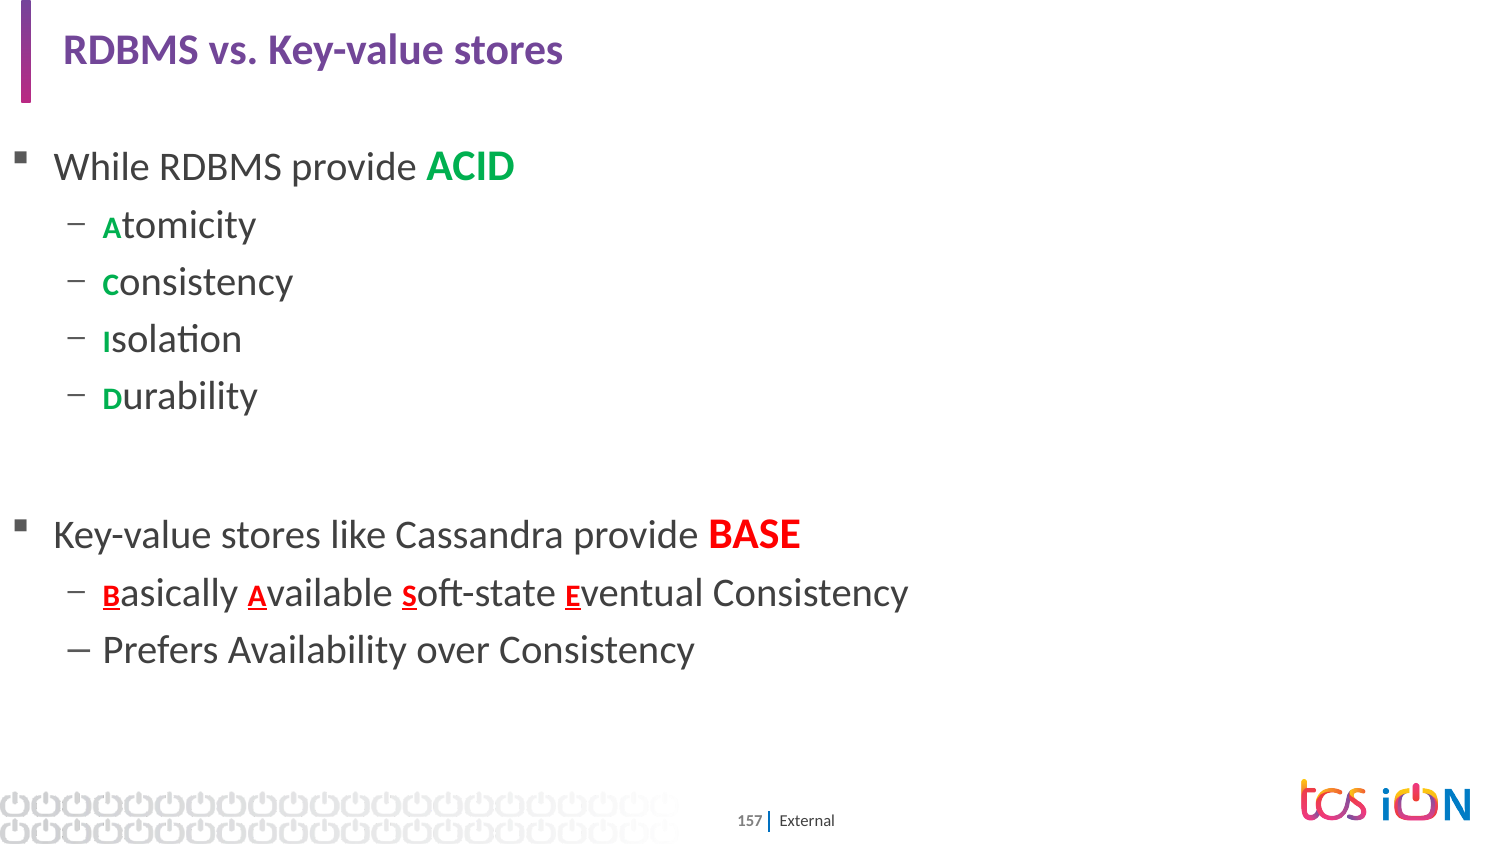

# RDBMS vs. Key-value stores
While RDBMS provide ACID
Atomicity
Consistency
Isolation
Durability

Key-value stores like Cassandra provide BASE
Basically Available Soft-state Eventual Consistency
Prefers Availability over Consistency

CAP Theorem